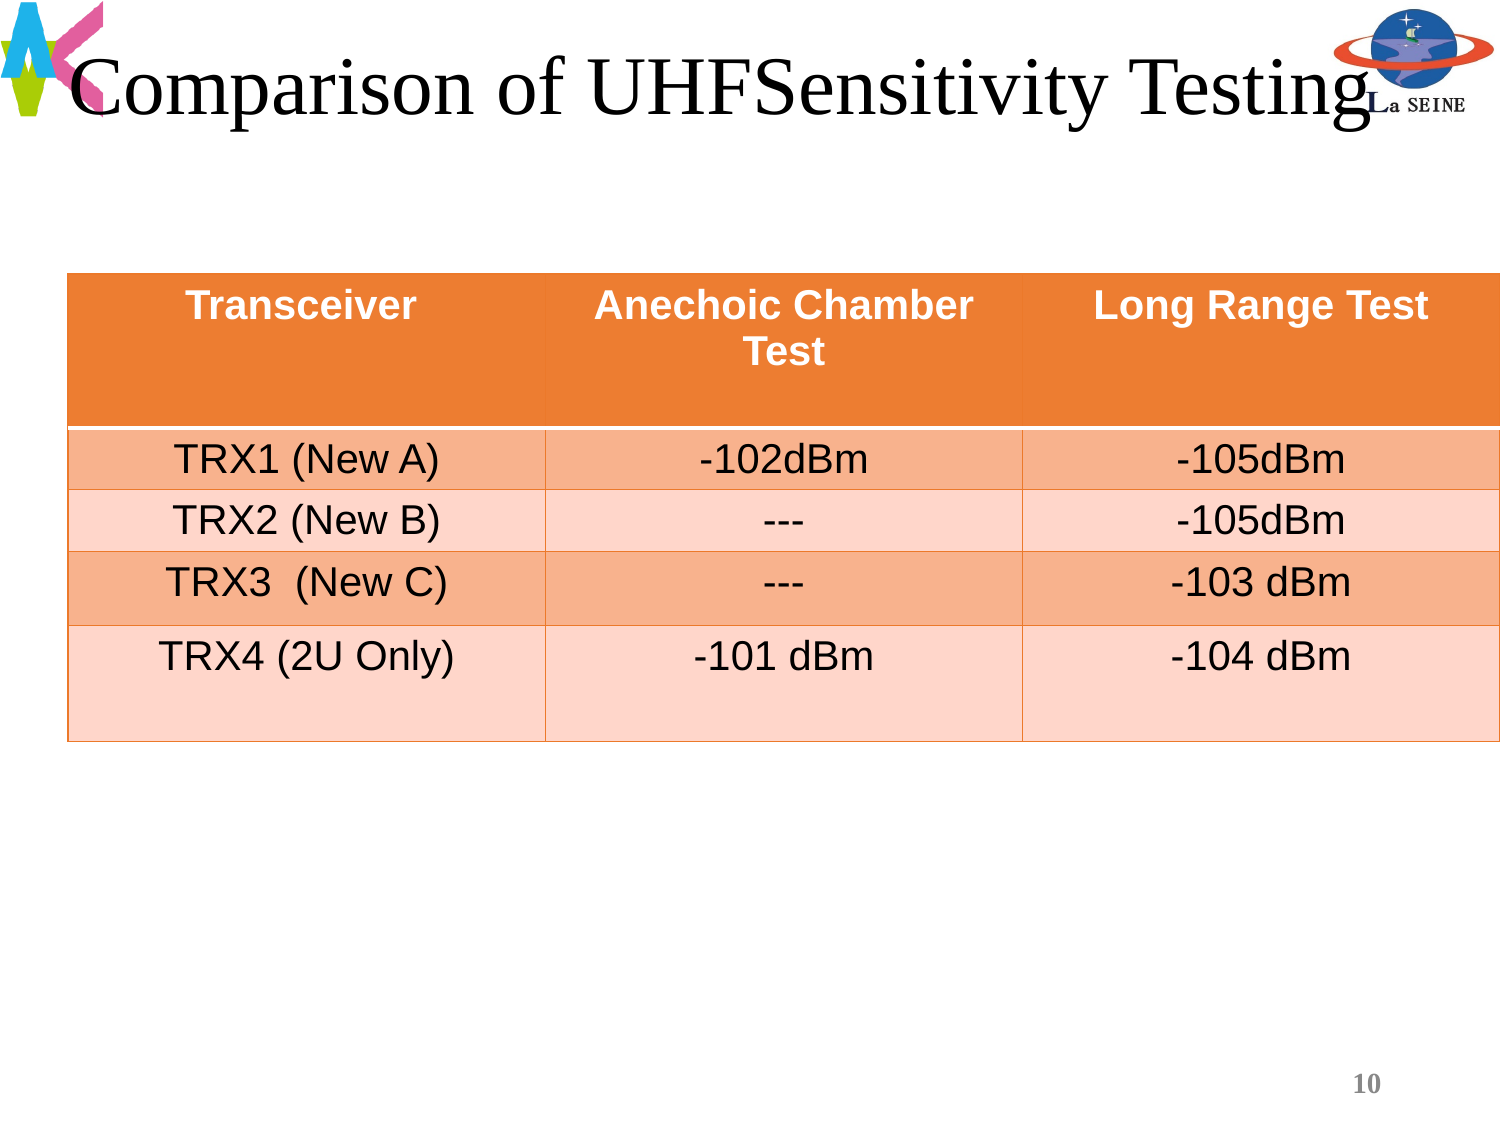

# Comparison of UHFSensitivity Testing
| Transceiver | Anechoic Chamber Test | Long Range Test |
| --- | --- | --- |
| TRX1 (New A) | -102dBm | -105dBm |
| TRX2 (New B) | --- | -105dBm |
| TRX3 (New C) | --- | -103 dBm |
| TRX4 (2U Only) | -101 dBm | -104 dBm |
10